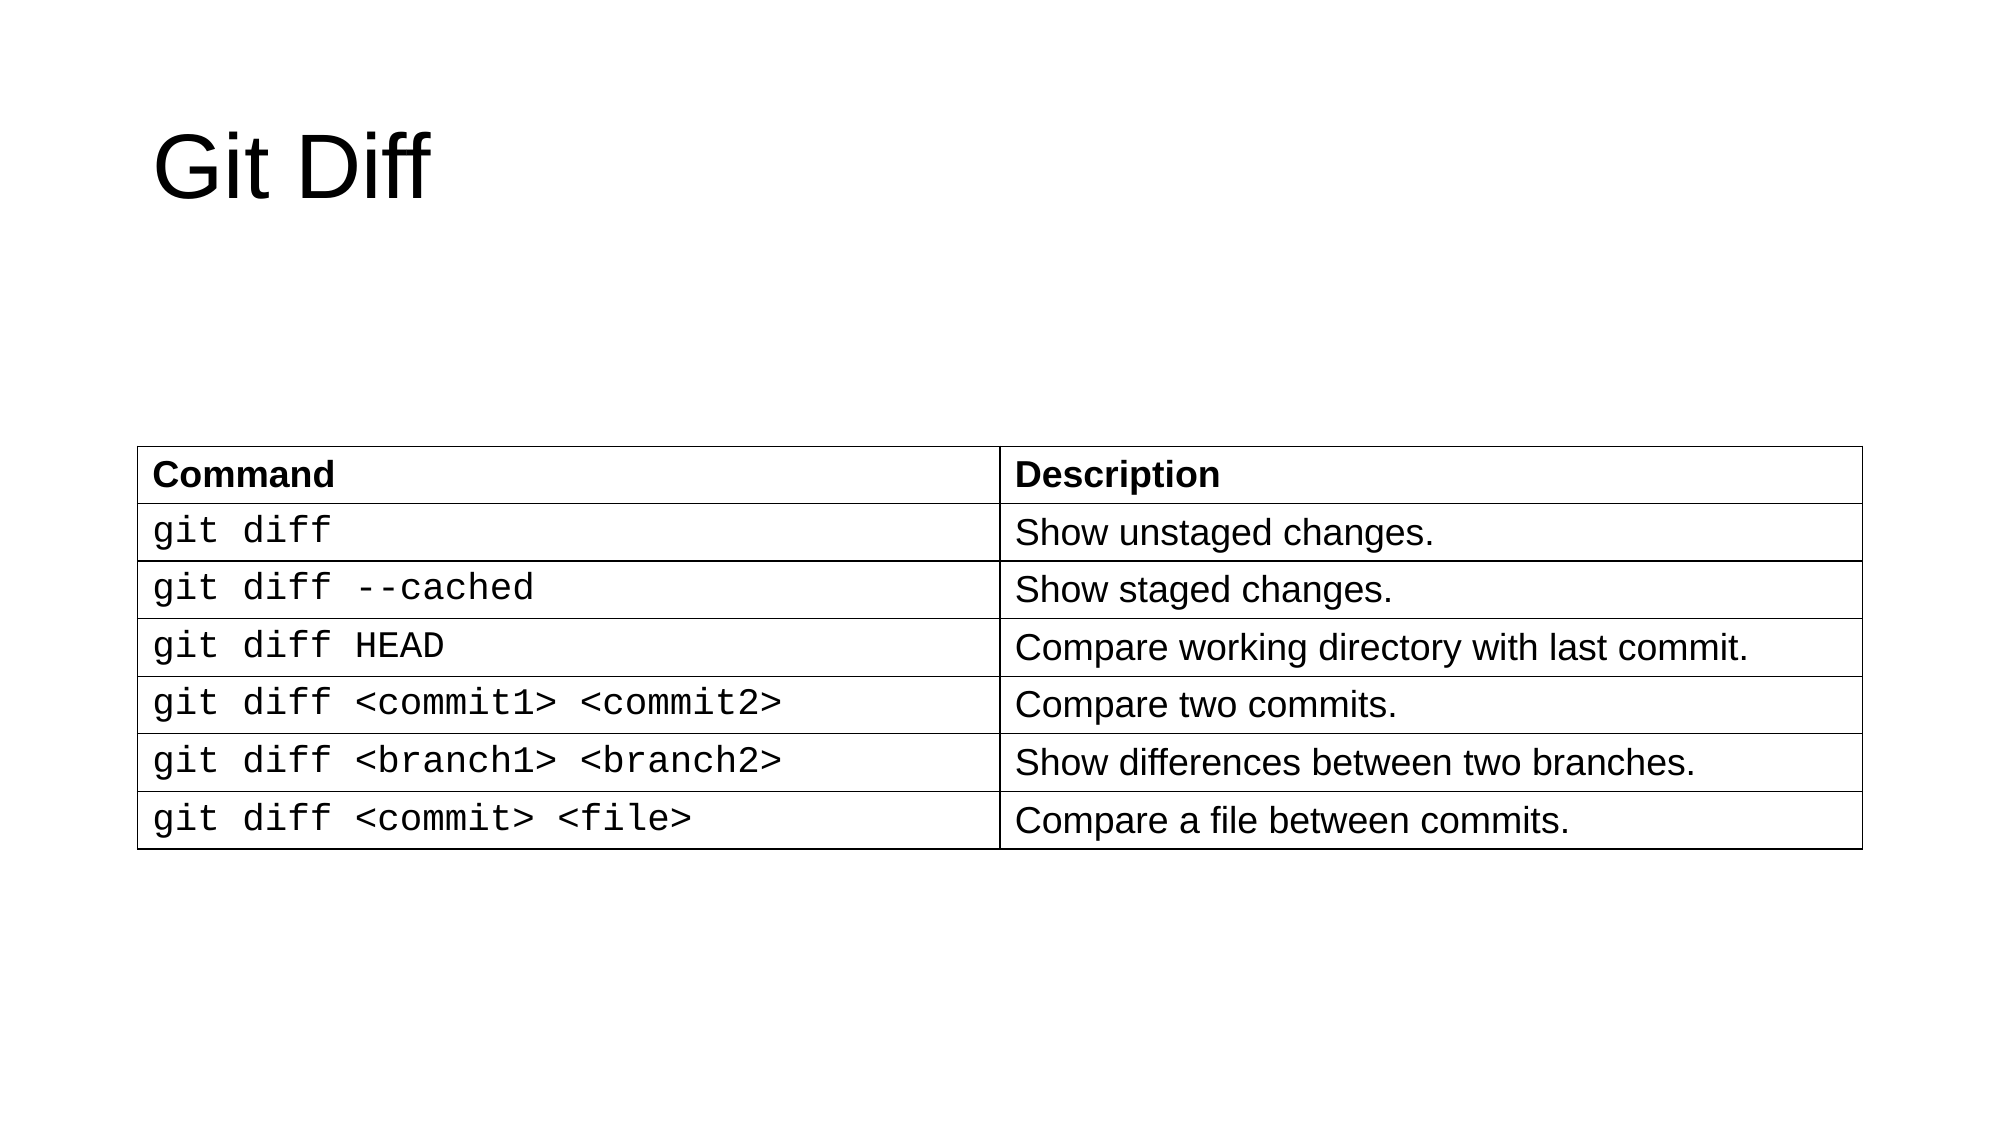

# Git Diff
| Command | Description |
| --- | --- |
| git diff | Show unstaged changes. |
| git diff --cached | Show staged changes. |
| git diff HEAD | Compare working directory with last commit. |
| git diff <commit1> <commit2> | Compare two commits. |
| git diff <branch1> <branch2> | Show differences between two branches. |
| git diff <commit> <file> | Compare a file between commits. |